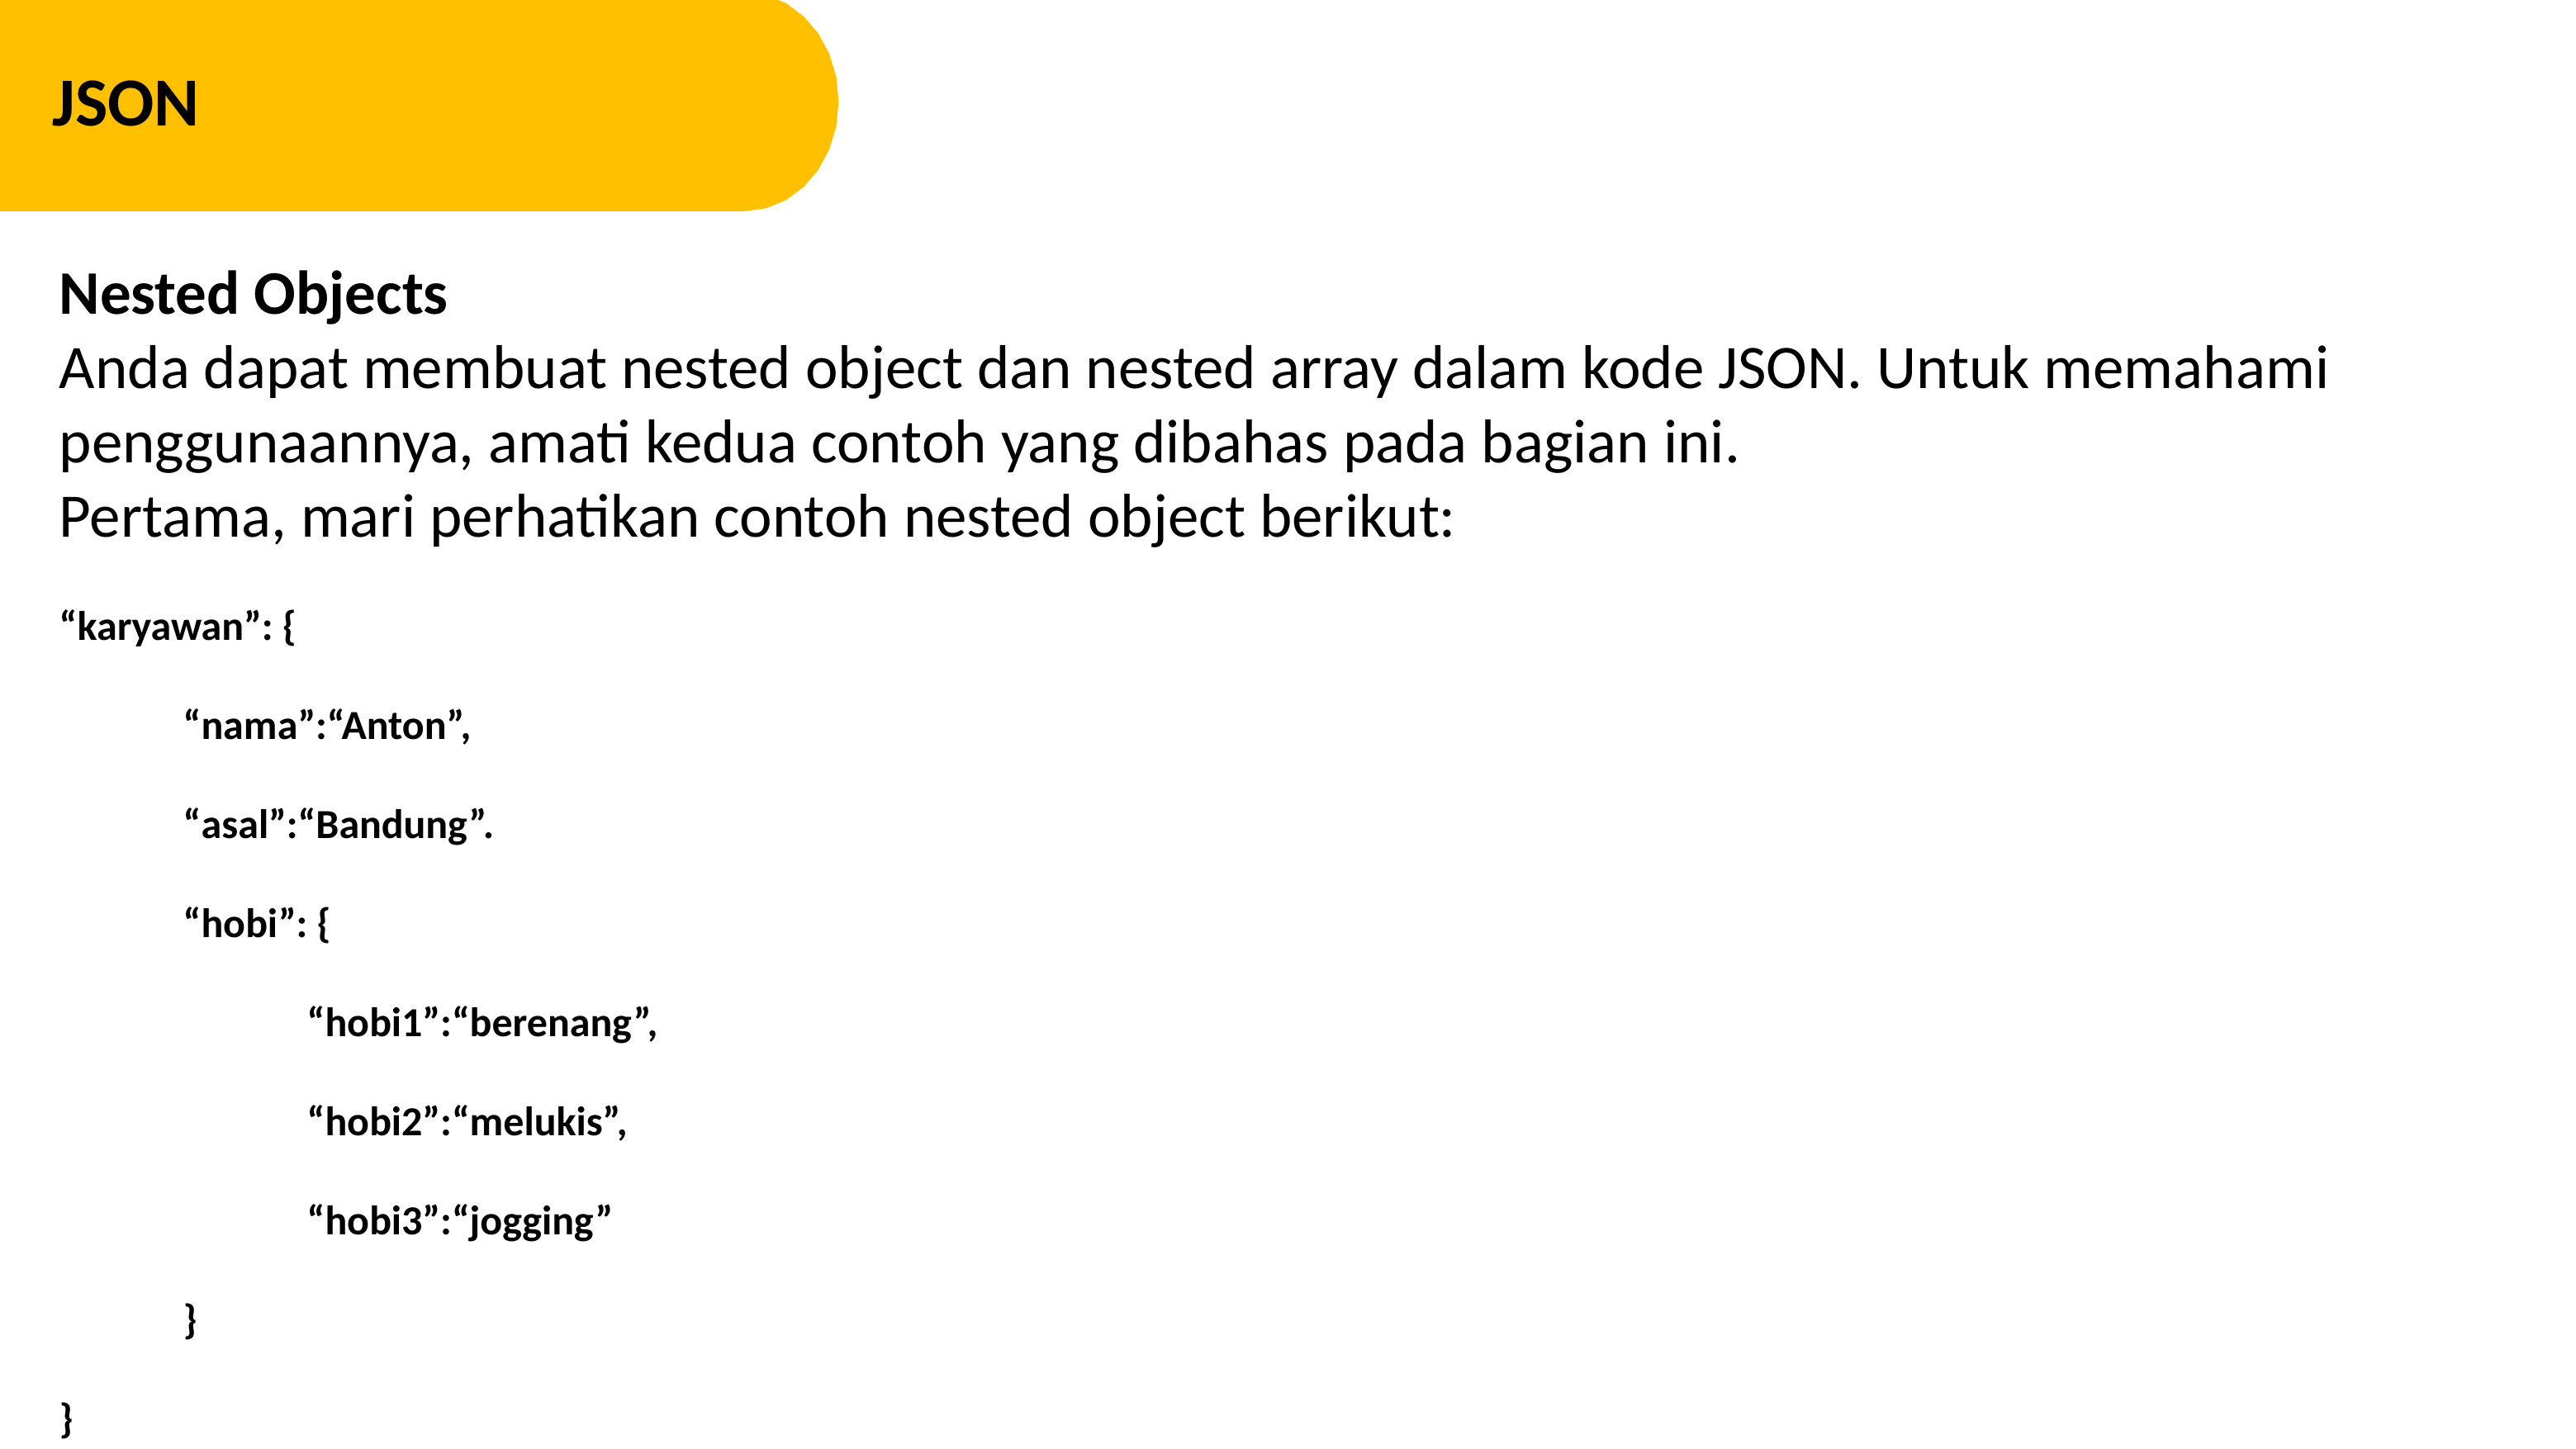

JSON
Nested Objects
Anda dapat membuat nested object dan nested array dalam kode JSON. Untuk memahami penggunaannya, amati kedua contoh yang dibahas pada bagian ini.
Pertama, mari perhatikan contoh nested object berikut:
“karyawan”: {
	“nama”:“Anton”,
	“asal”:“Bandung”.
	“hobi”: {
		“hobi1”:“berenang”,
		“hobi2”:“melukis”,
		“hobi3”:“jogging”
	}
}